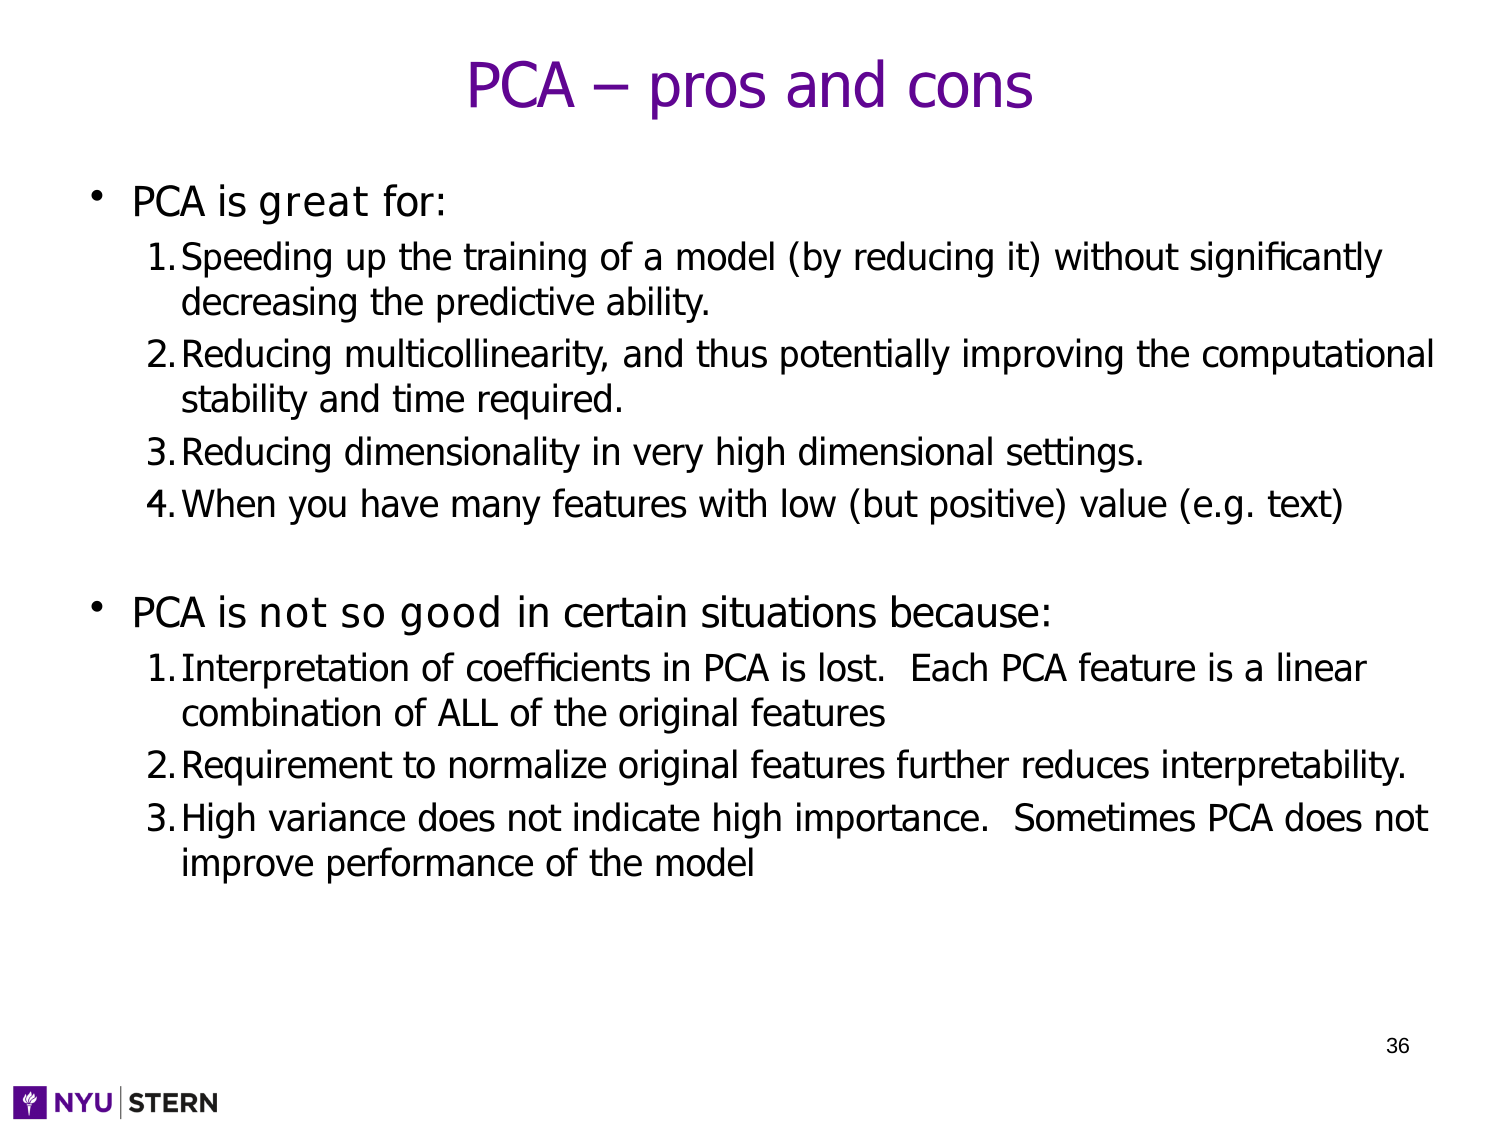

# PCA – pros and cons
PCA is great for:
Speeding up the training of a model (by reducing it) without significantly decreasing the predictive ability.
Reducing multicollinearity, and thus potentially improving the computational stability and time required.
Reducing dimensionality in very high dimensional settings.
When you have many features with low (but positive) value (e.g. text)

PCA is not so good in certain situations because:
Interpretation of coefficients in PCA is lost.  Each PCA feature is a linear combination of ALL of the original features
Requirement to normalize original features further reduces interpretability.
High variance does not indicate high importance.  Sometimes PCA does not improve performance of the model
36